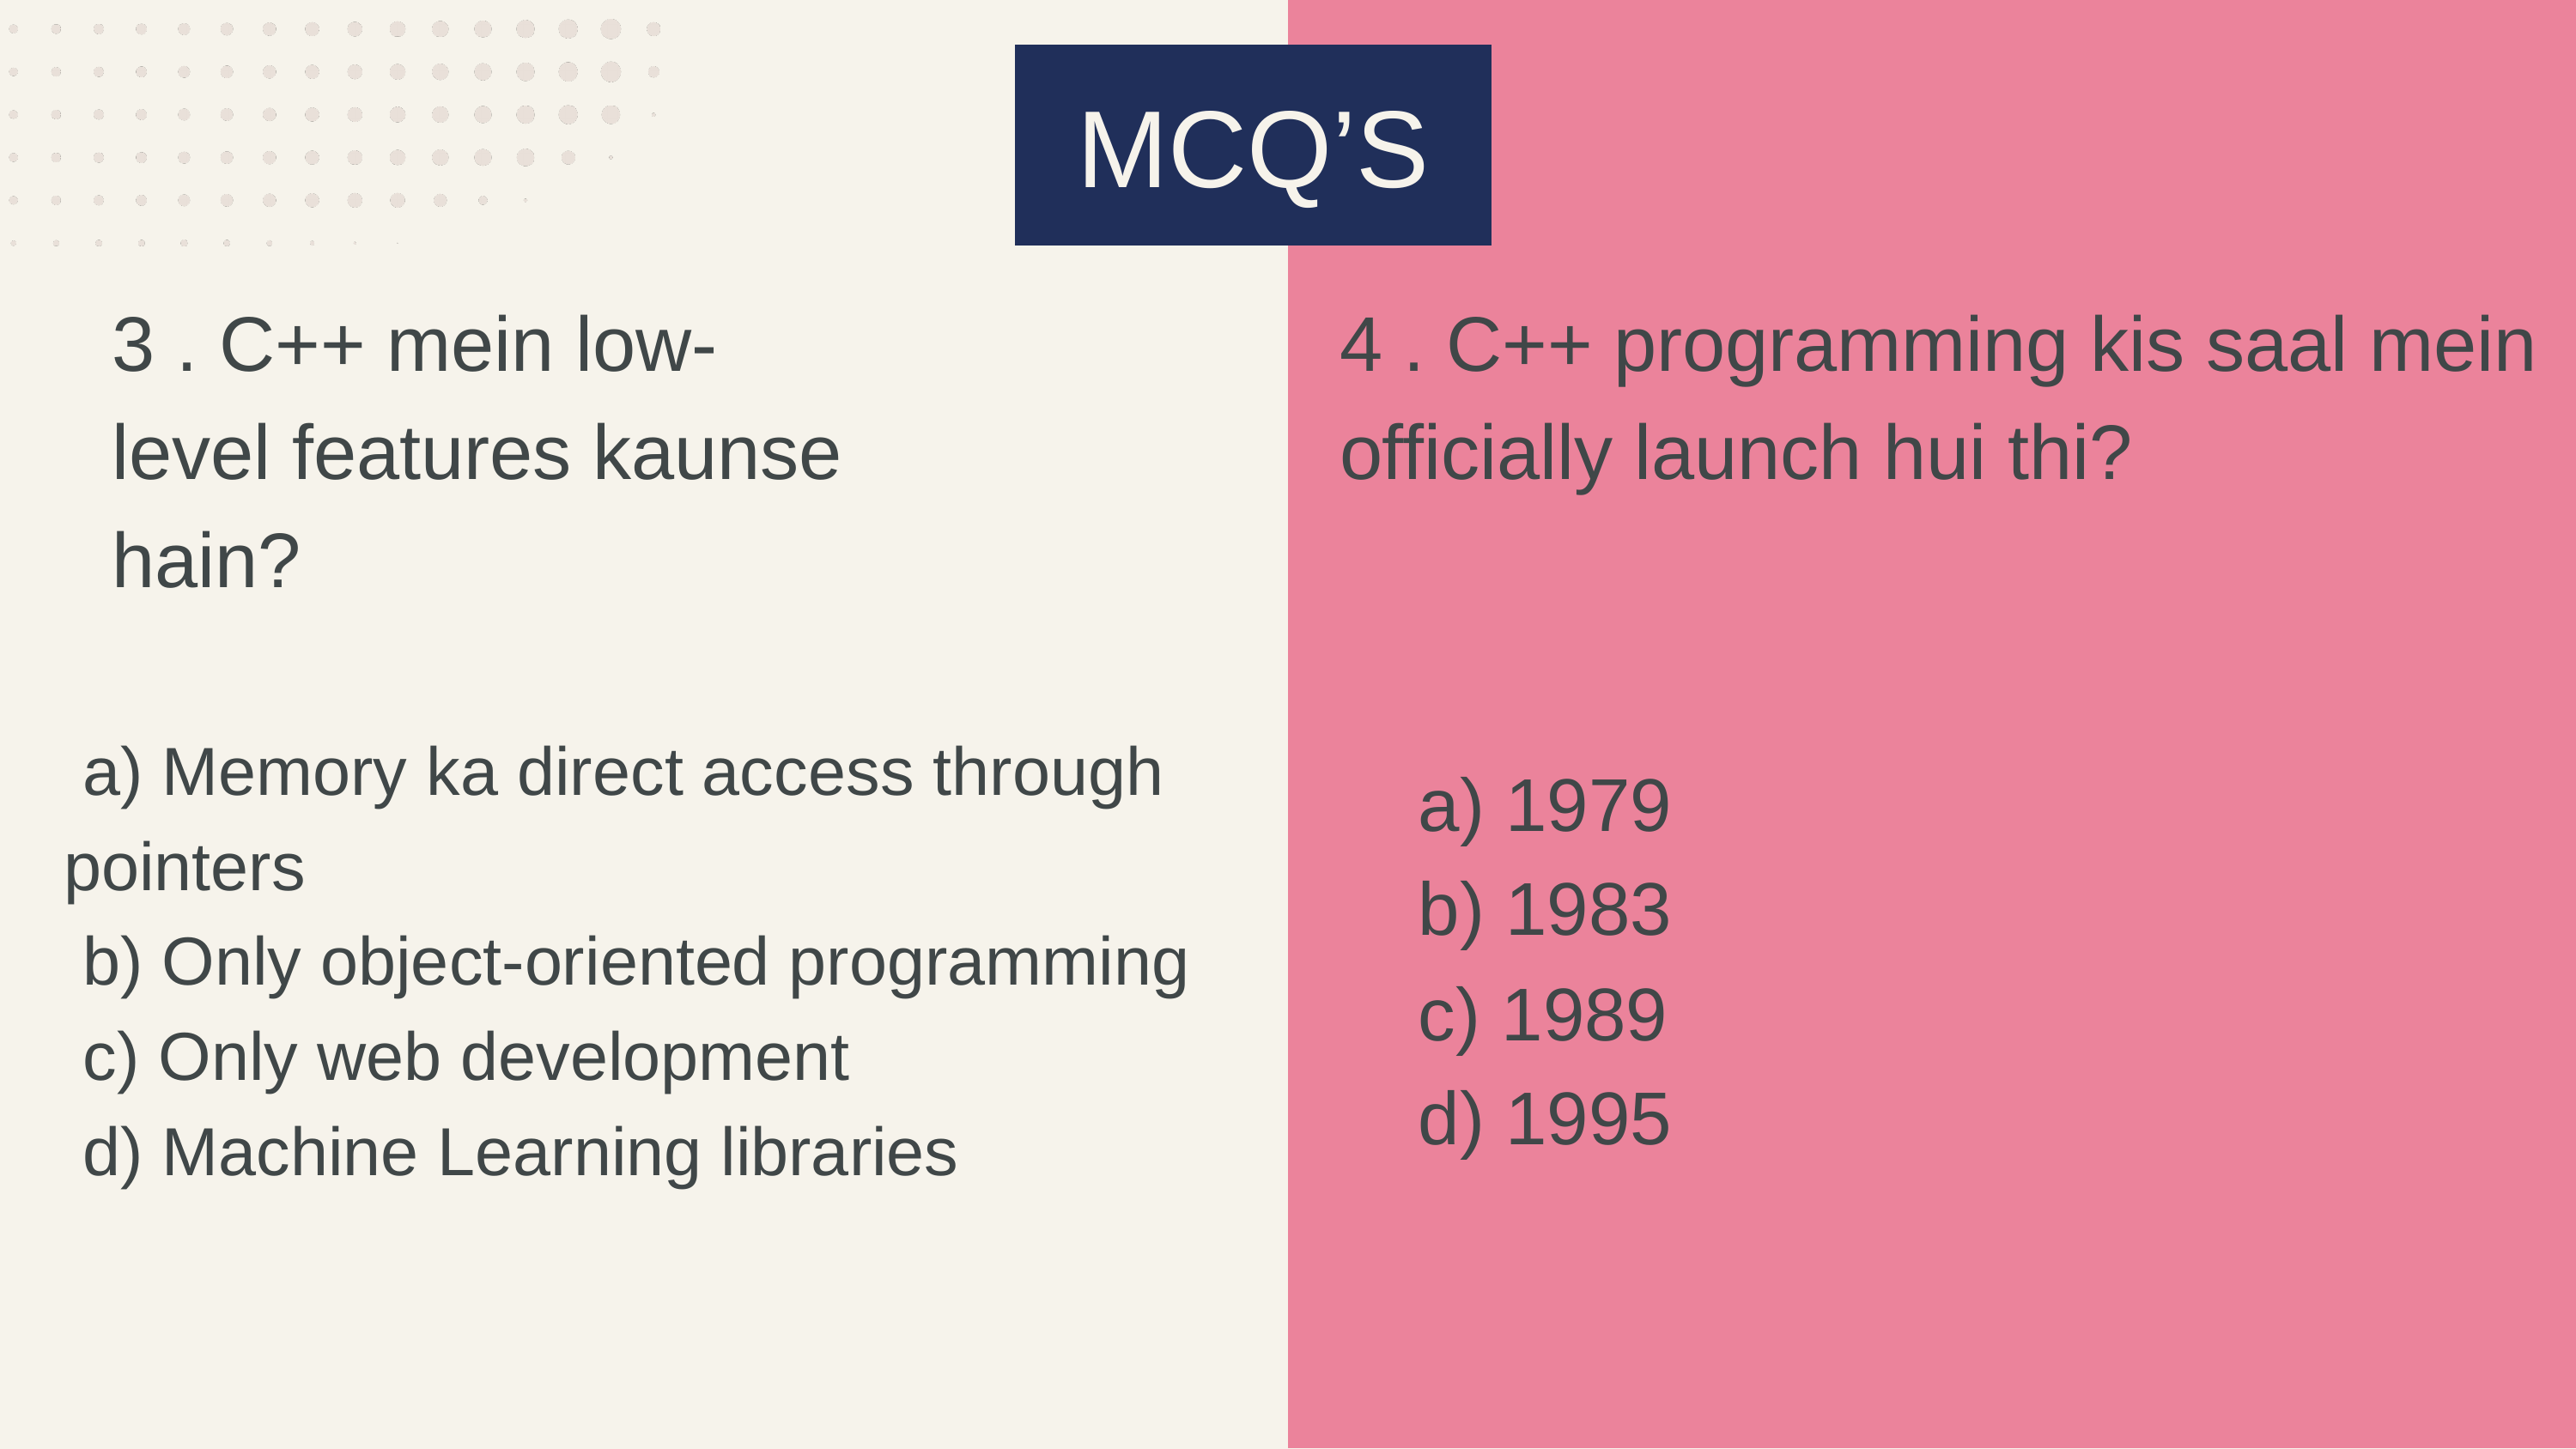

MCQ’S
3 . C++ mein low-level features kaunse hain?
4 . C++ programming kis saal mein officially launch hui thi?
 a) Memory ka direct access through pointers
 b) Only object-oriented programming
 c) Only web development
 d) Machine Learning libraries
 a) 1979
 b) 1983
 c) 1989
 d) 1995